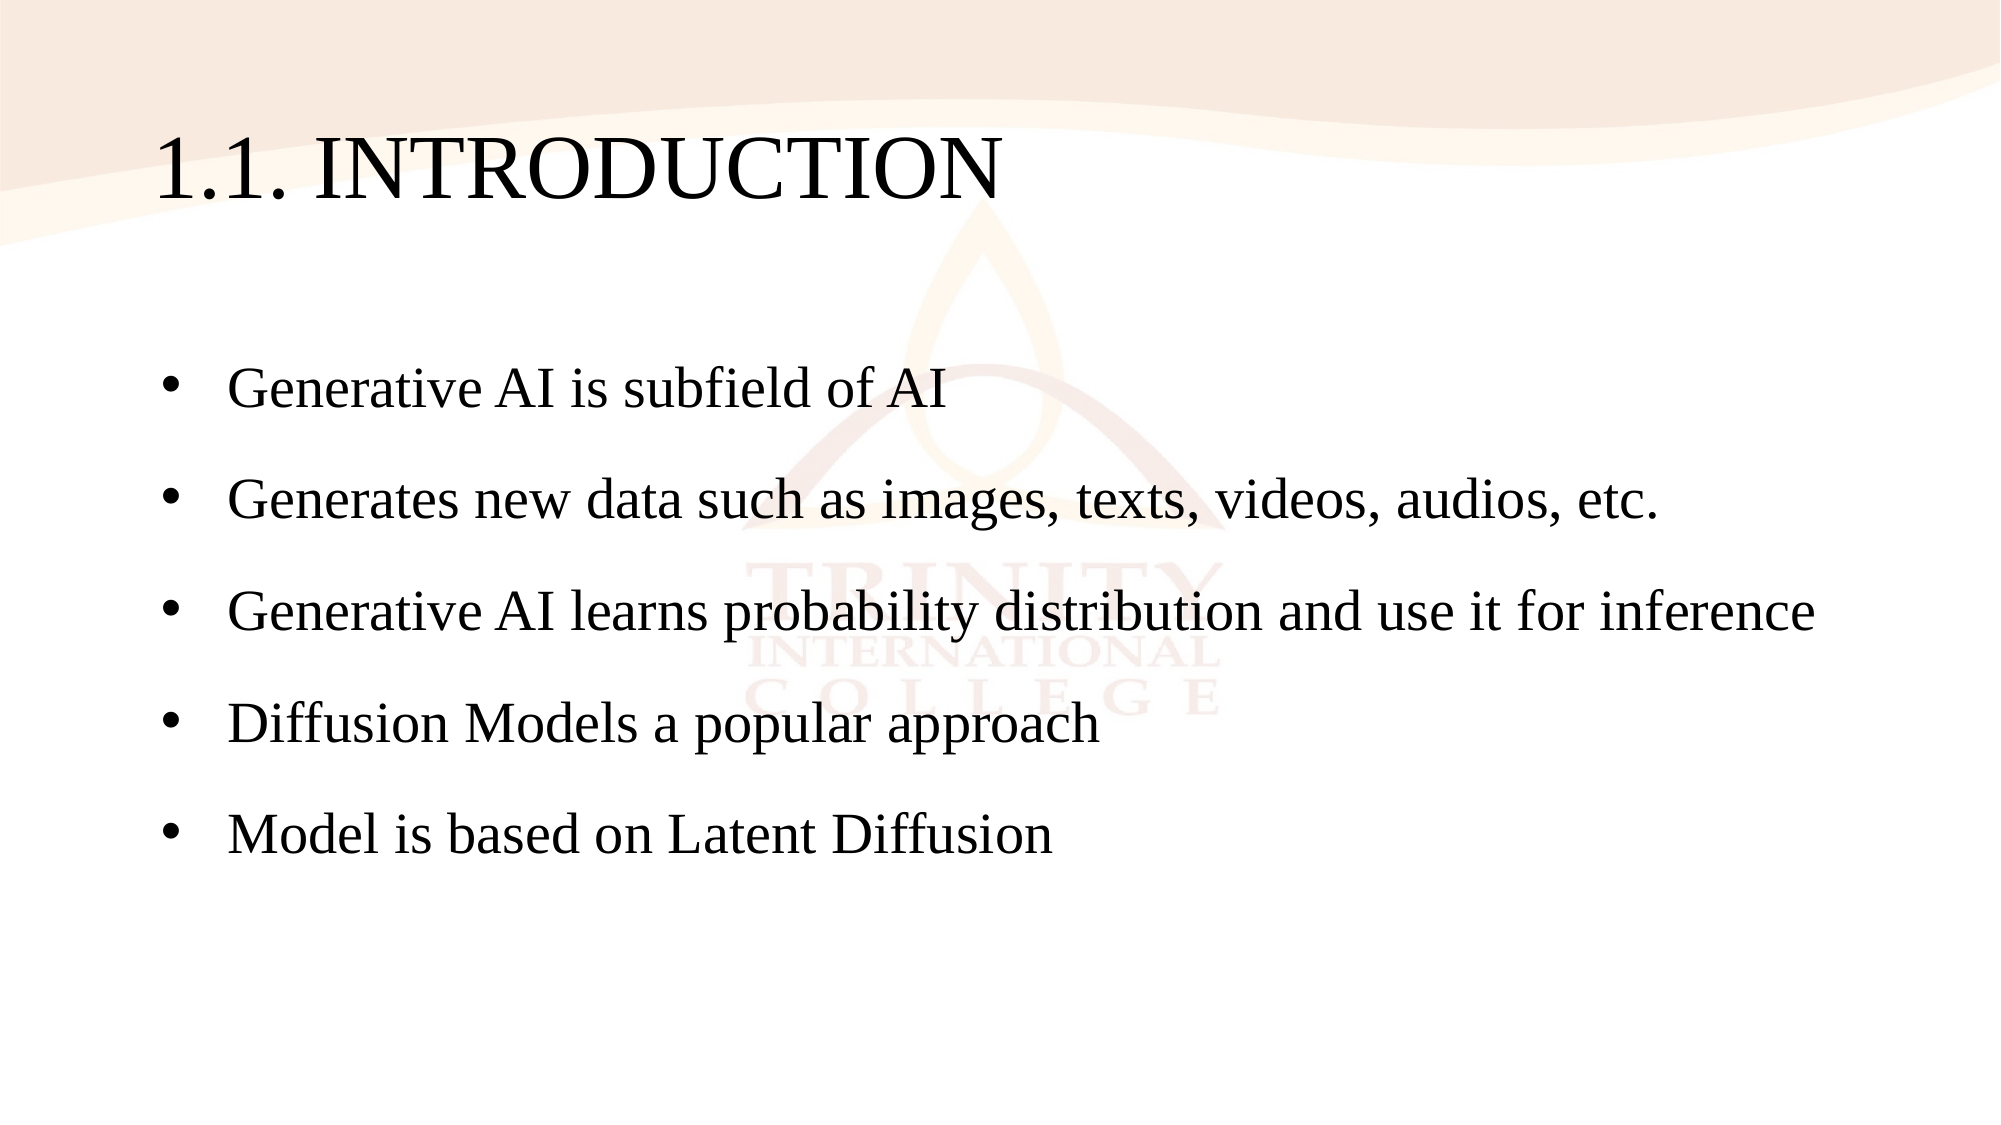

# 1.1. INTRODUCTION
Generative AI is subfield of AI
Generates new data such as images, texts, videos, audios, etc.
Generative AI learns probability distribution and use it for inference
Diffusion Models a popular approach
Model is based on Latent Diffusion